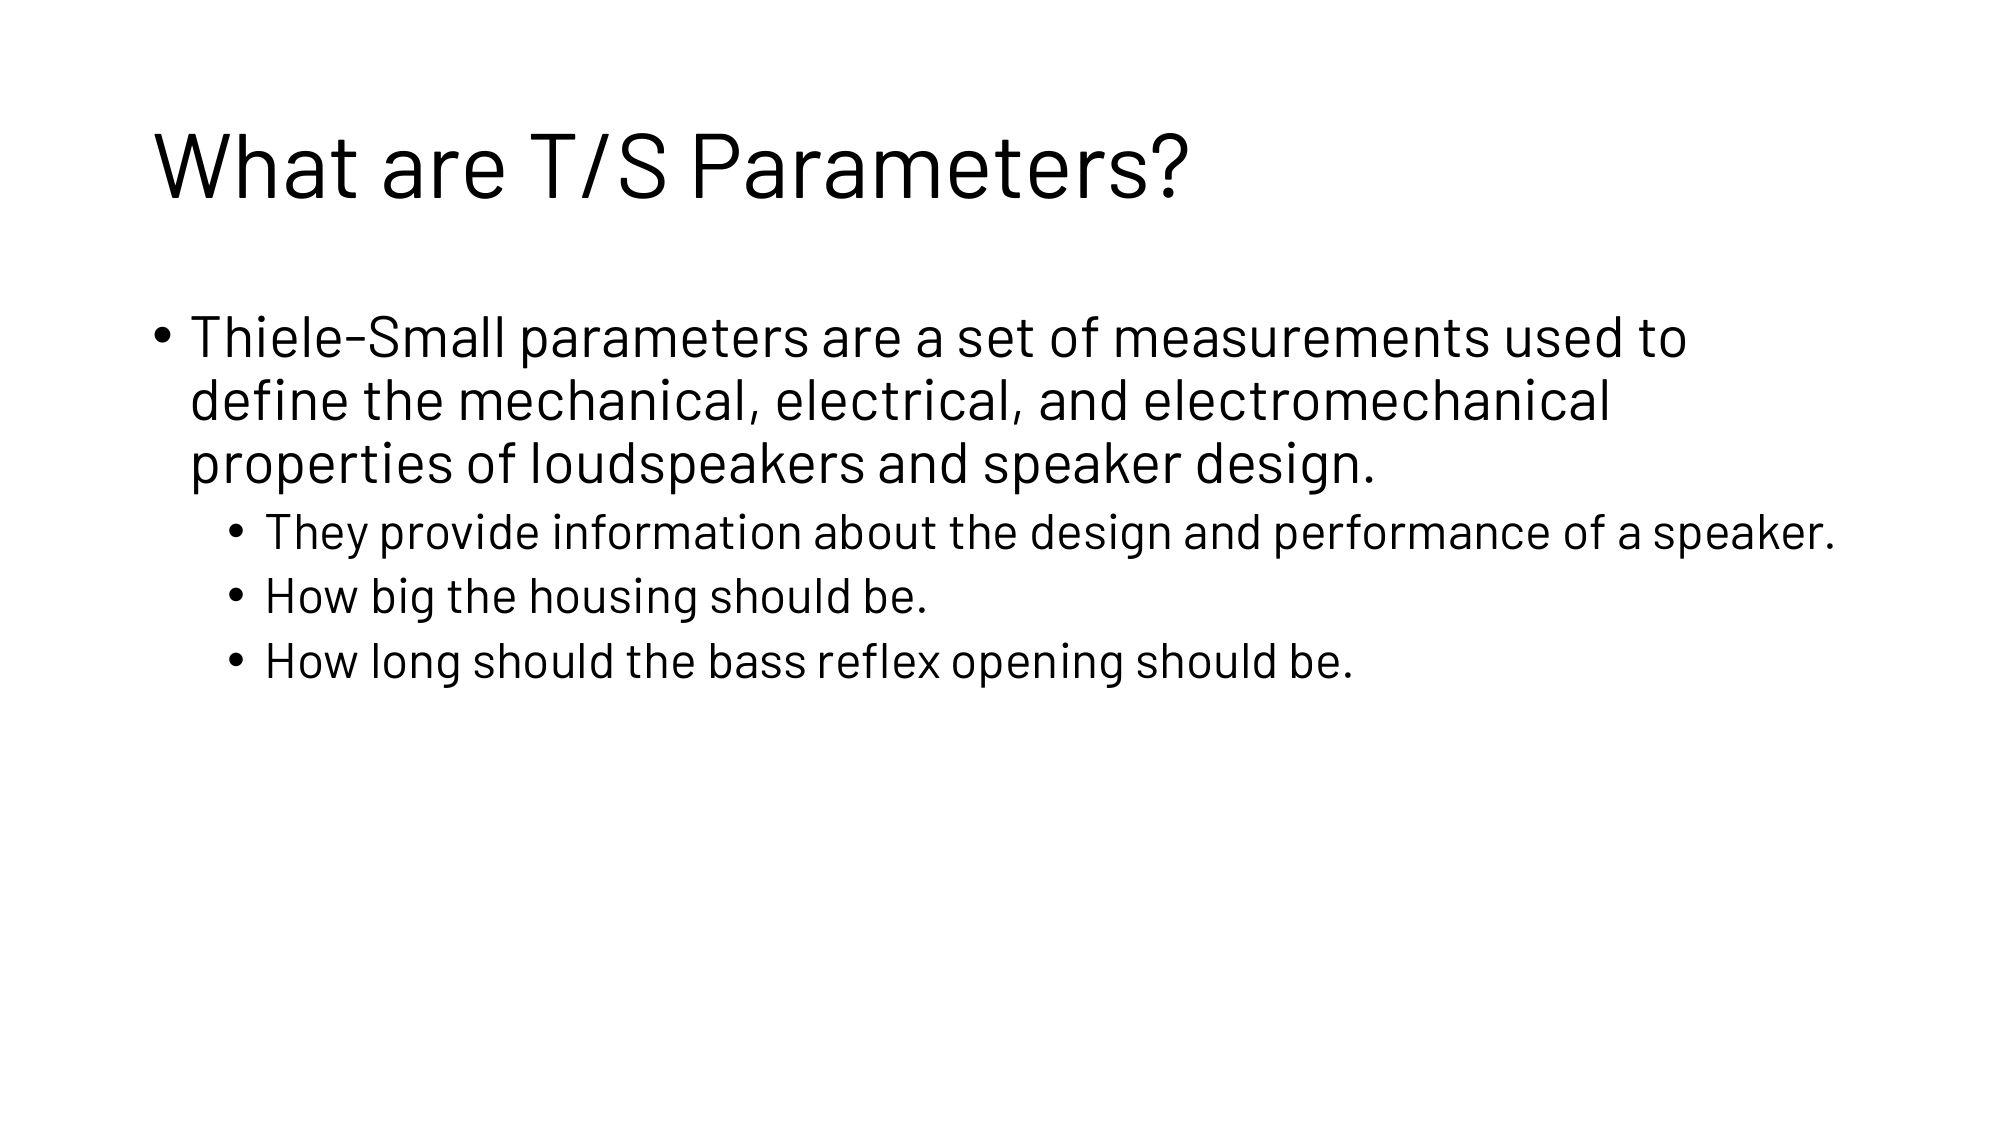

# What are T/S Parameters?
Thiele-Small parameters are a set of measurements used to define the mechanical, electrical, and electromechanical properties of loudspeakers and speaker design.
They provide information about the design and performance of a speaker.
How big the housing should be.
How long should the bass reflex opening should be.